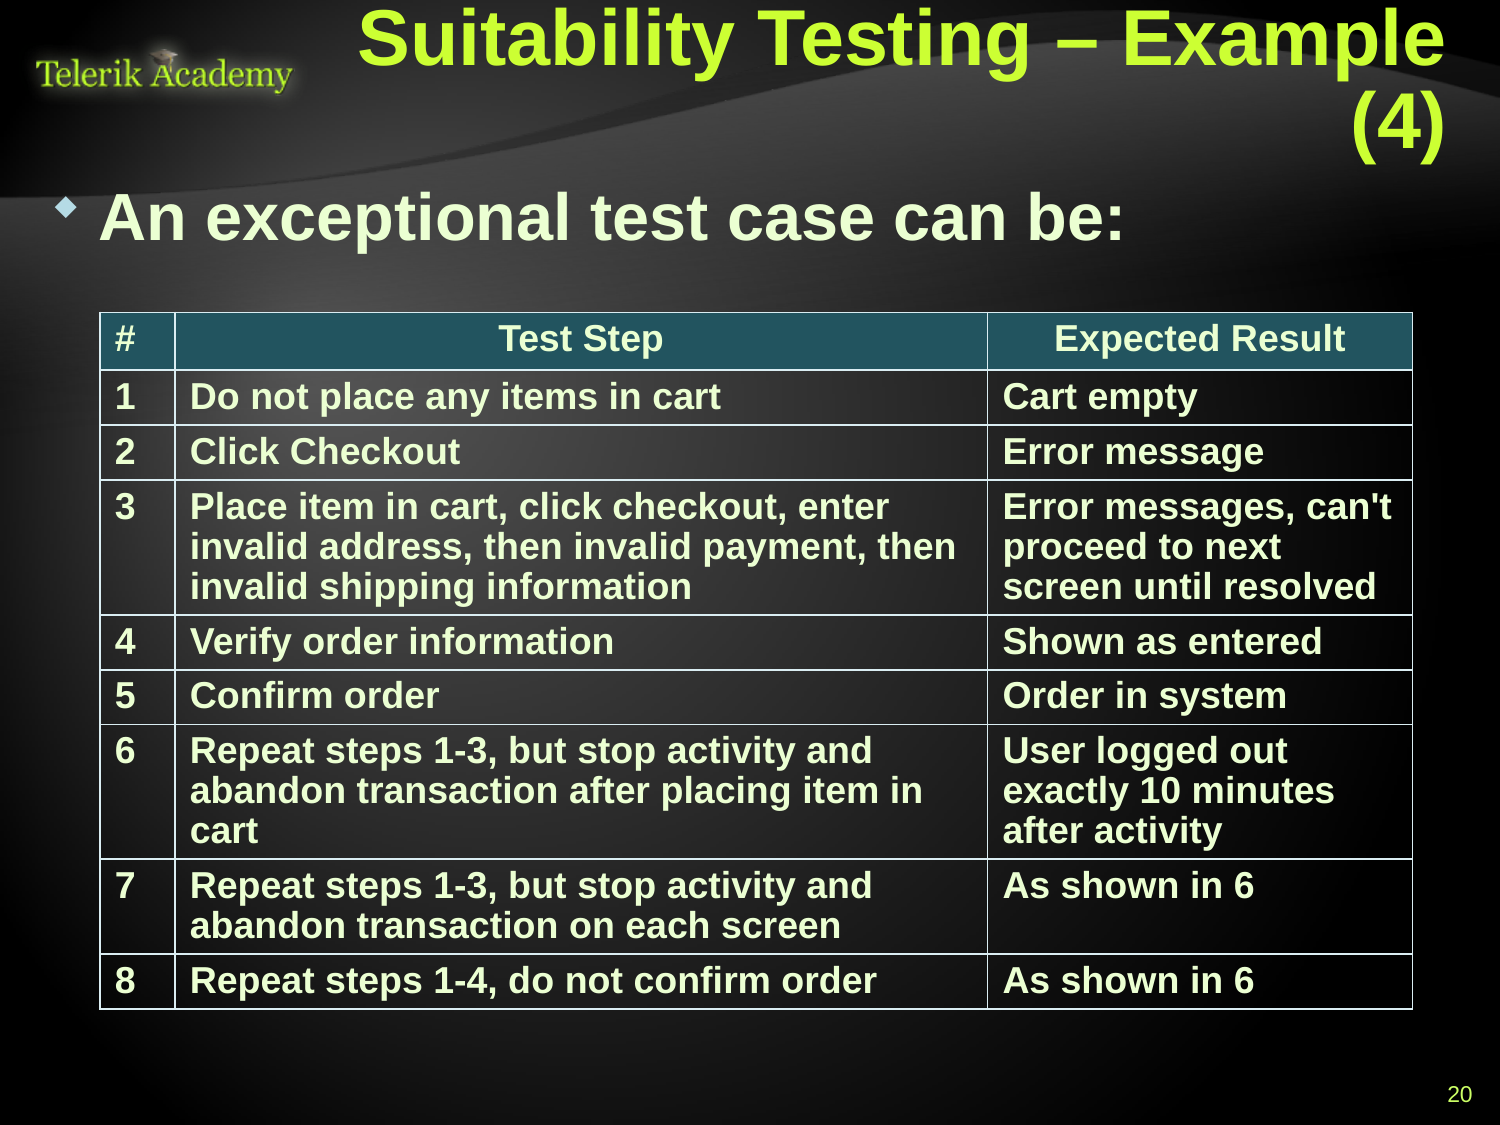

# Suitability Testing – Example (4)
An exceptional test case can be:
| # | Test Step | Expected Result |
| --- | --- | --- |
| 1 | Do not place any items in cart | Cart empty |
| 2 | Click Checkout | Error message |
| 3 | Place item in cart, click checkout, enter invalid address, then invalid payment, then invalid shipping information | Error messages, can't proceed to next screen until resolved |
| 4 | Verify order information | Shown as entered |
| 5 | Confirm order | Order in system |
| 6 | Repeat steps 1-3, but stop activity and abandon transaction after placing item in cart | User logged out exactly 10 minutes after activity |
| 7 | Repeat steps 1-3, but stop activity and abandon transaction on each screen | As shown in 6 |
| 8 | Repeat steps 1-4, do not confirm order | As shown in 6 |
20